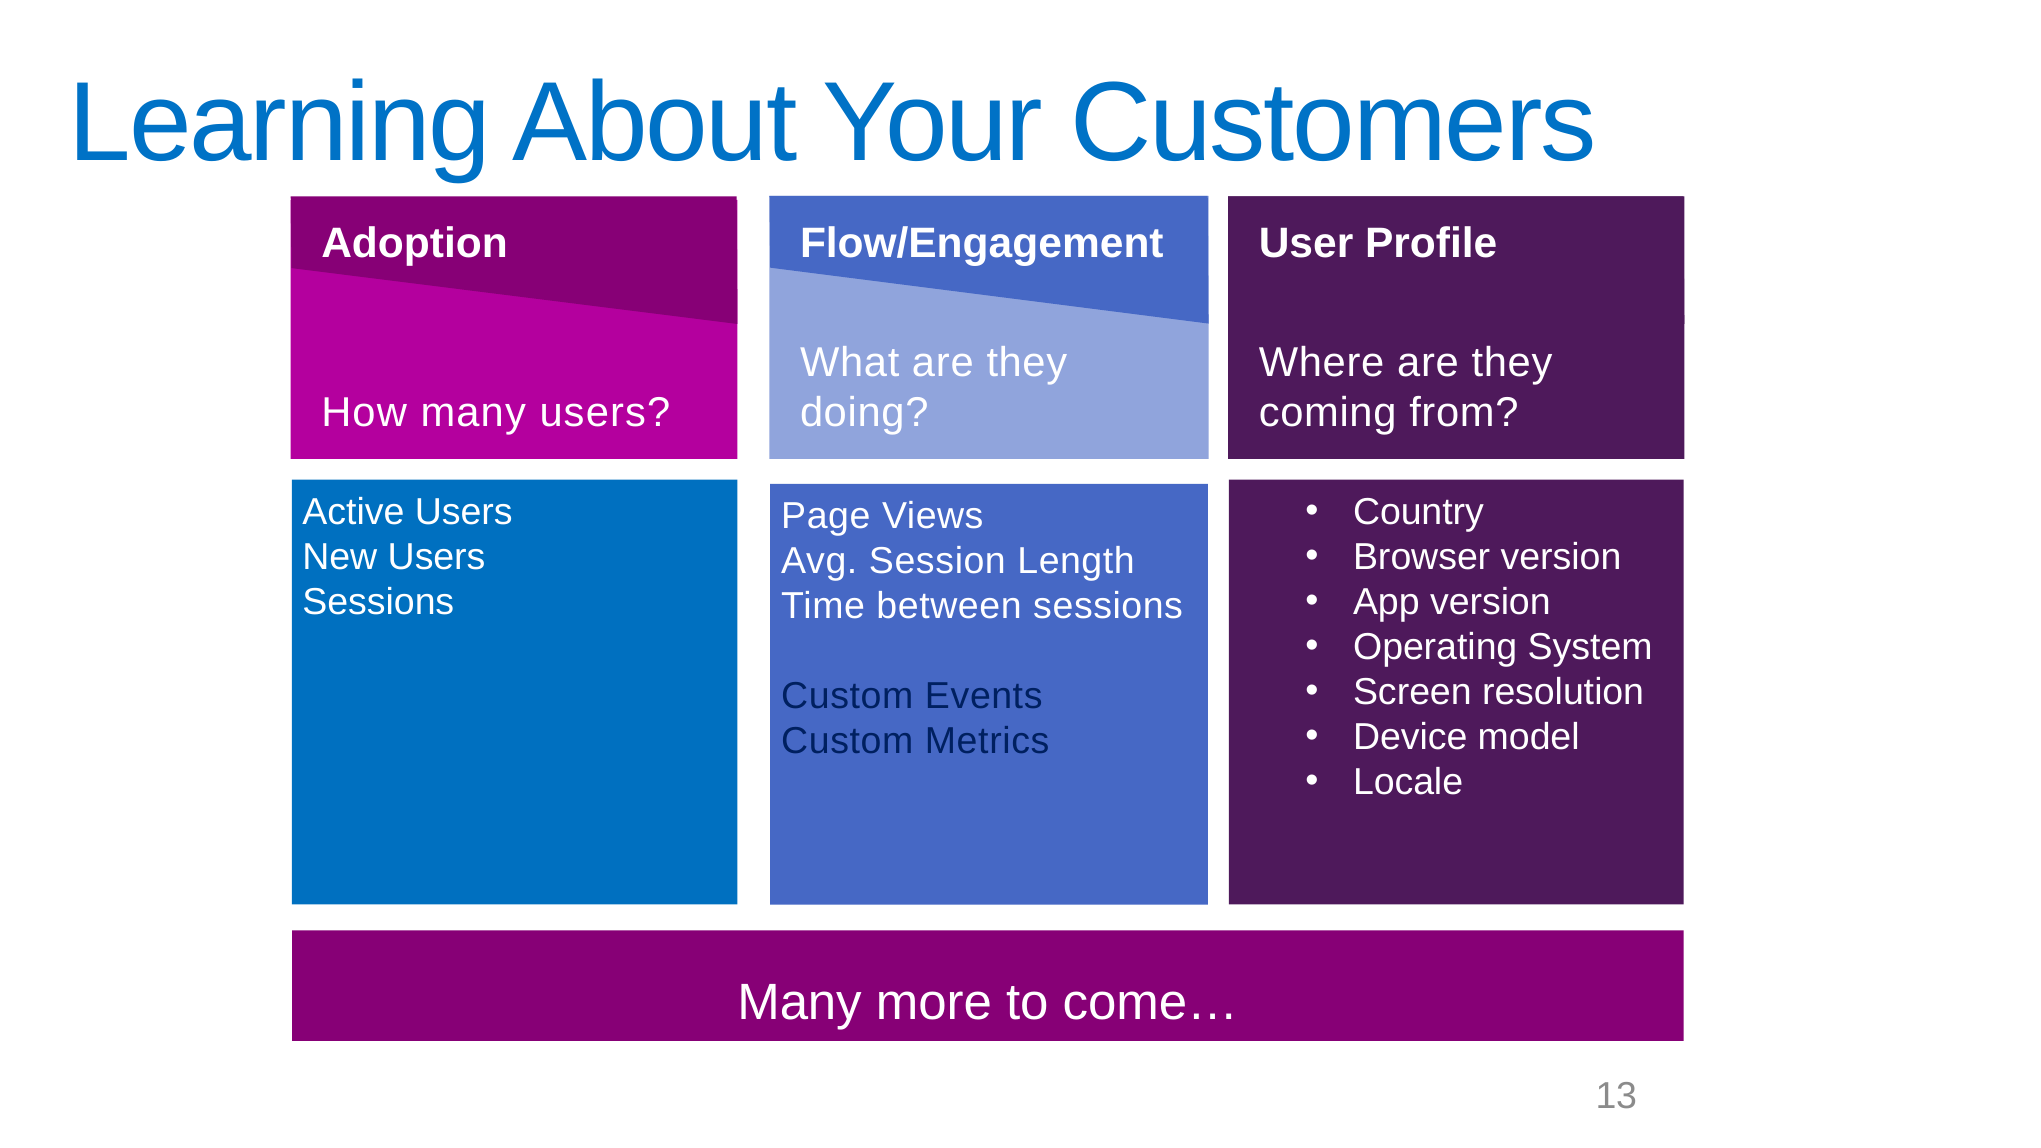

# Learning About Your Customers

Flow/Engagement
What are they doing?
 Page Views
 Avg. Session Length
 Time between sessions

 Custom Events
 Custom Metrics

Adoption

How many users?
 Active Users
 New Users
 Sessions

User Profile

Where are they coming from?
Country
Browser version
App version
Operating System
Screen resolution
Device model
Locale
Many more to come…
13